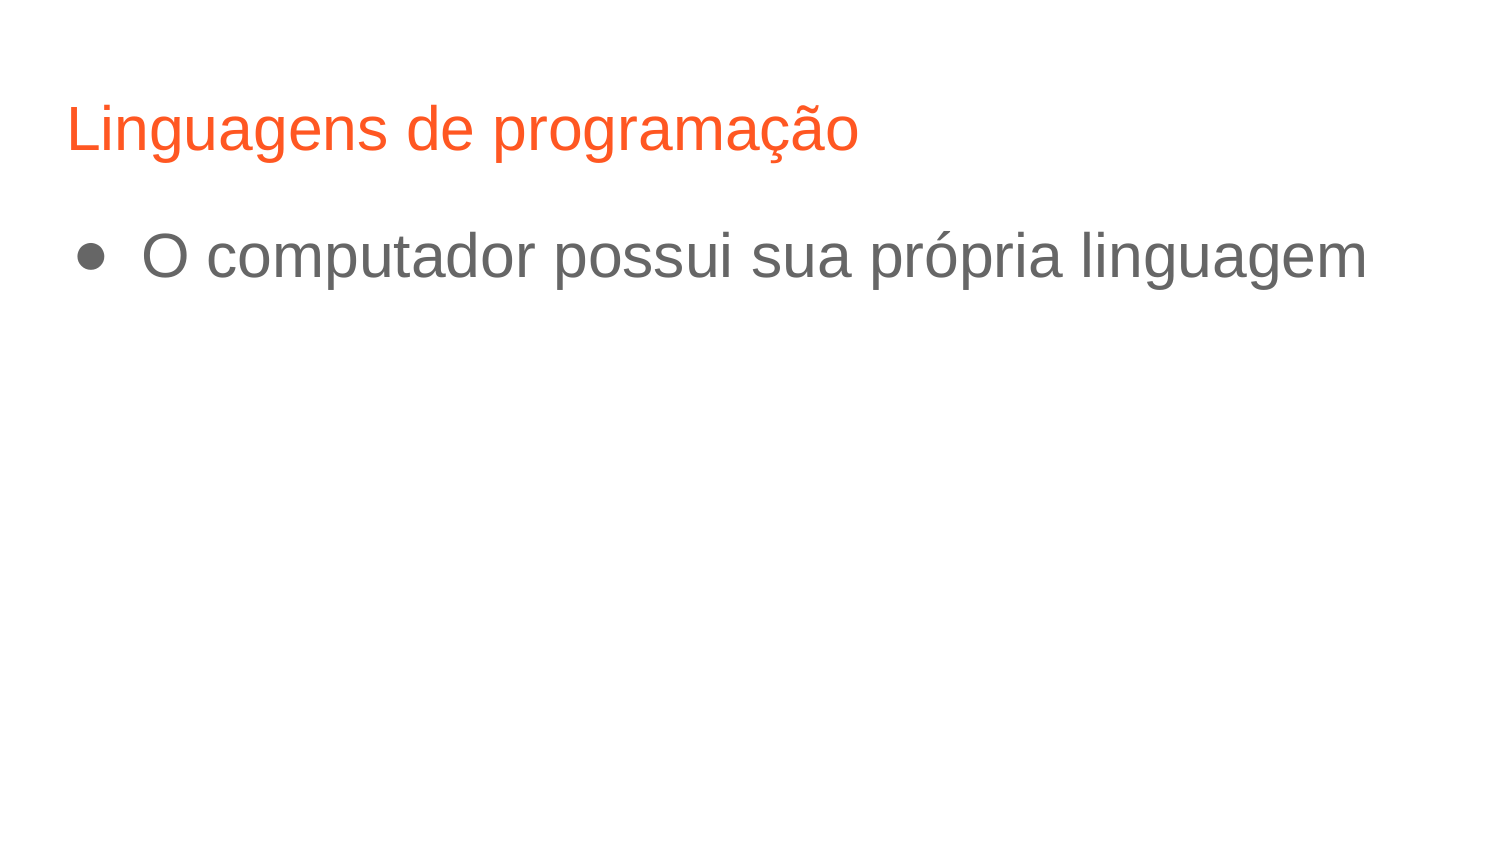

# Linguagens de programação
O computador possui sua própria linguagem